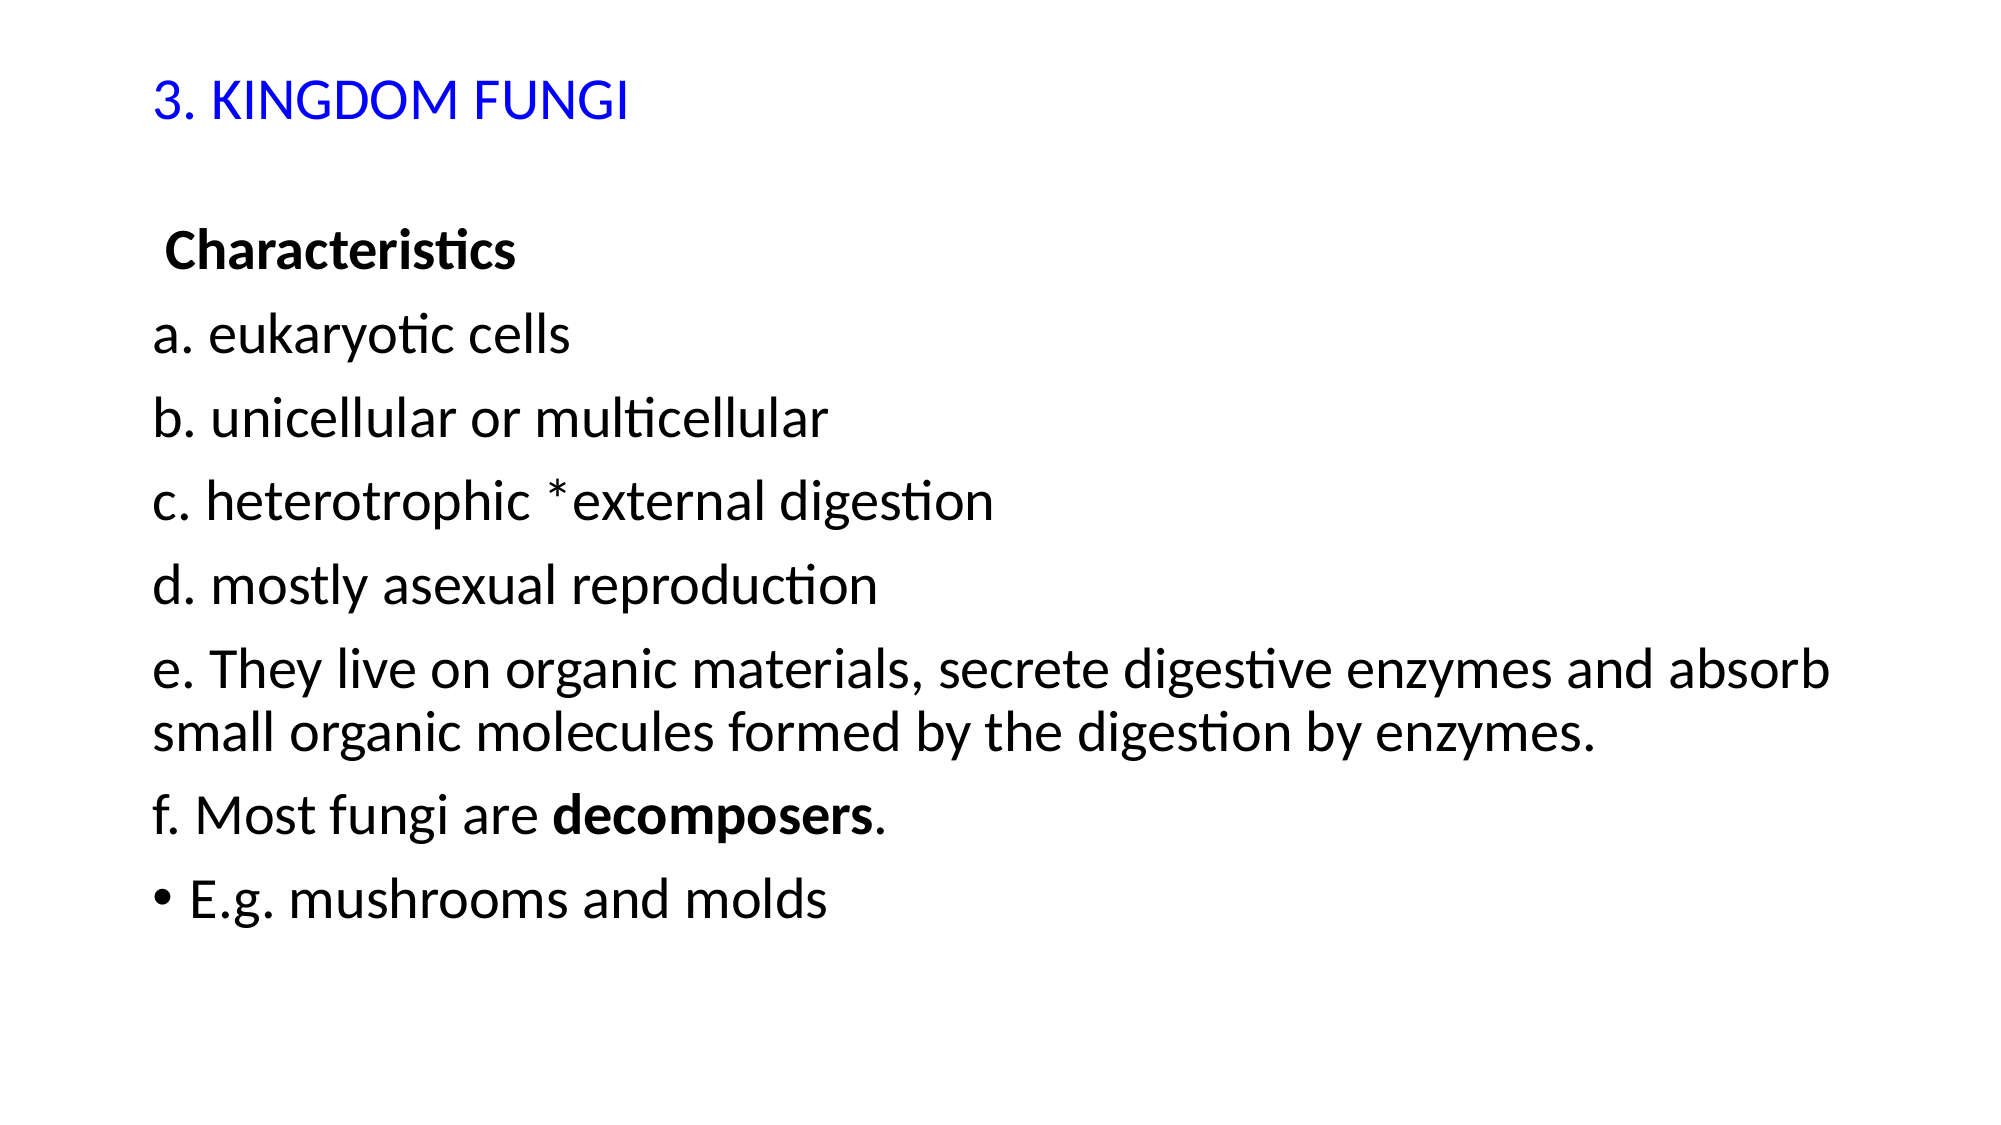

# 3. KINGDOM FUNGI
 Characteristics
a. eukaryotic cells
b. unicellular or multicellular
c. heterotrophic *external digestion
d. mostly asexual reproduction
e. They live on organic materials, secrete digestive enzymes and absorb small organic molecules formed by the digestion by enzymes.
f. Most fungi are decomposers.
E.g. mushrooms and molds